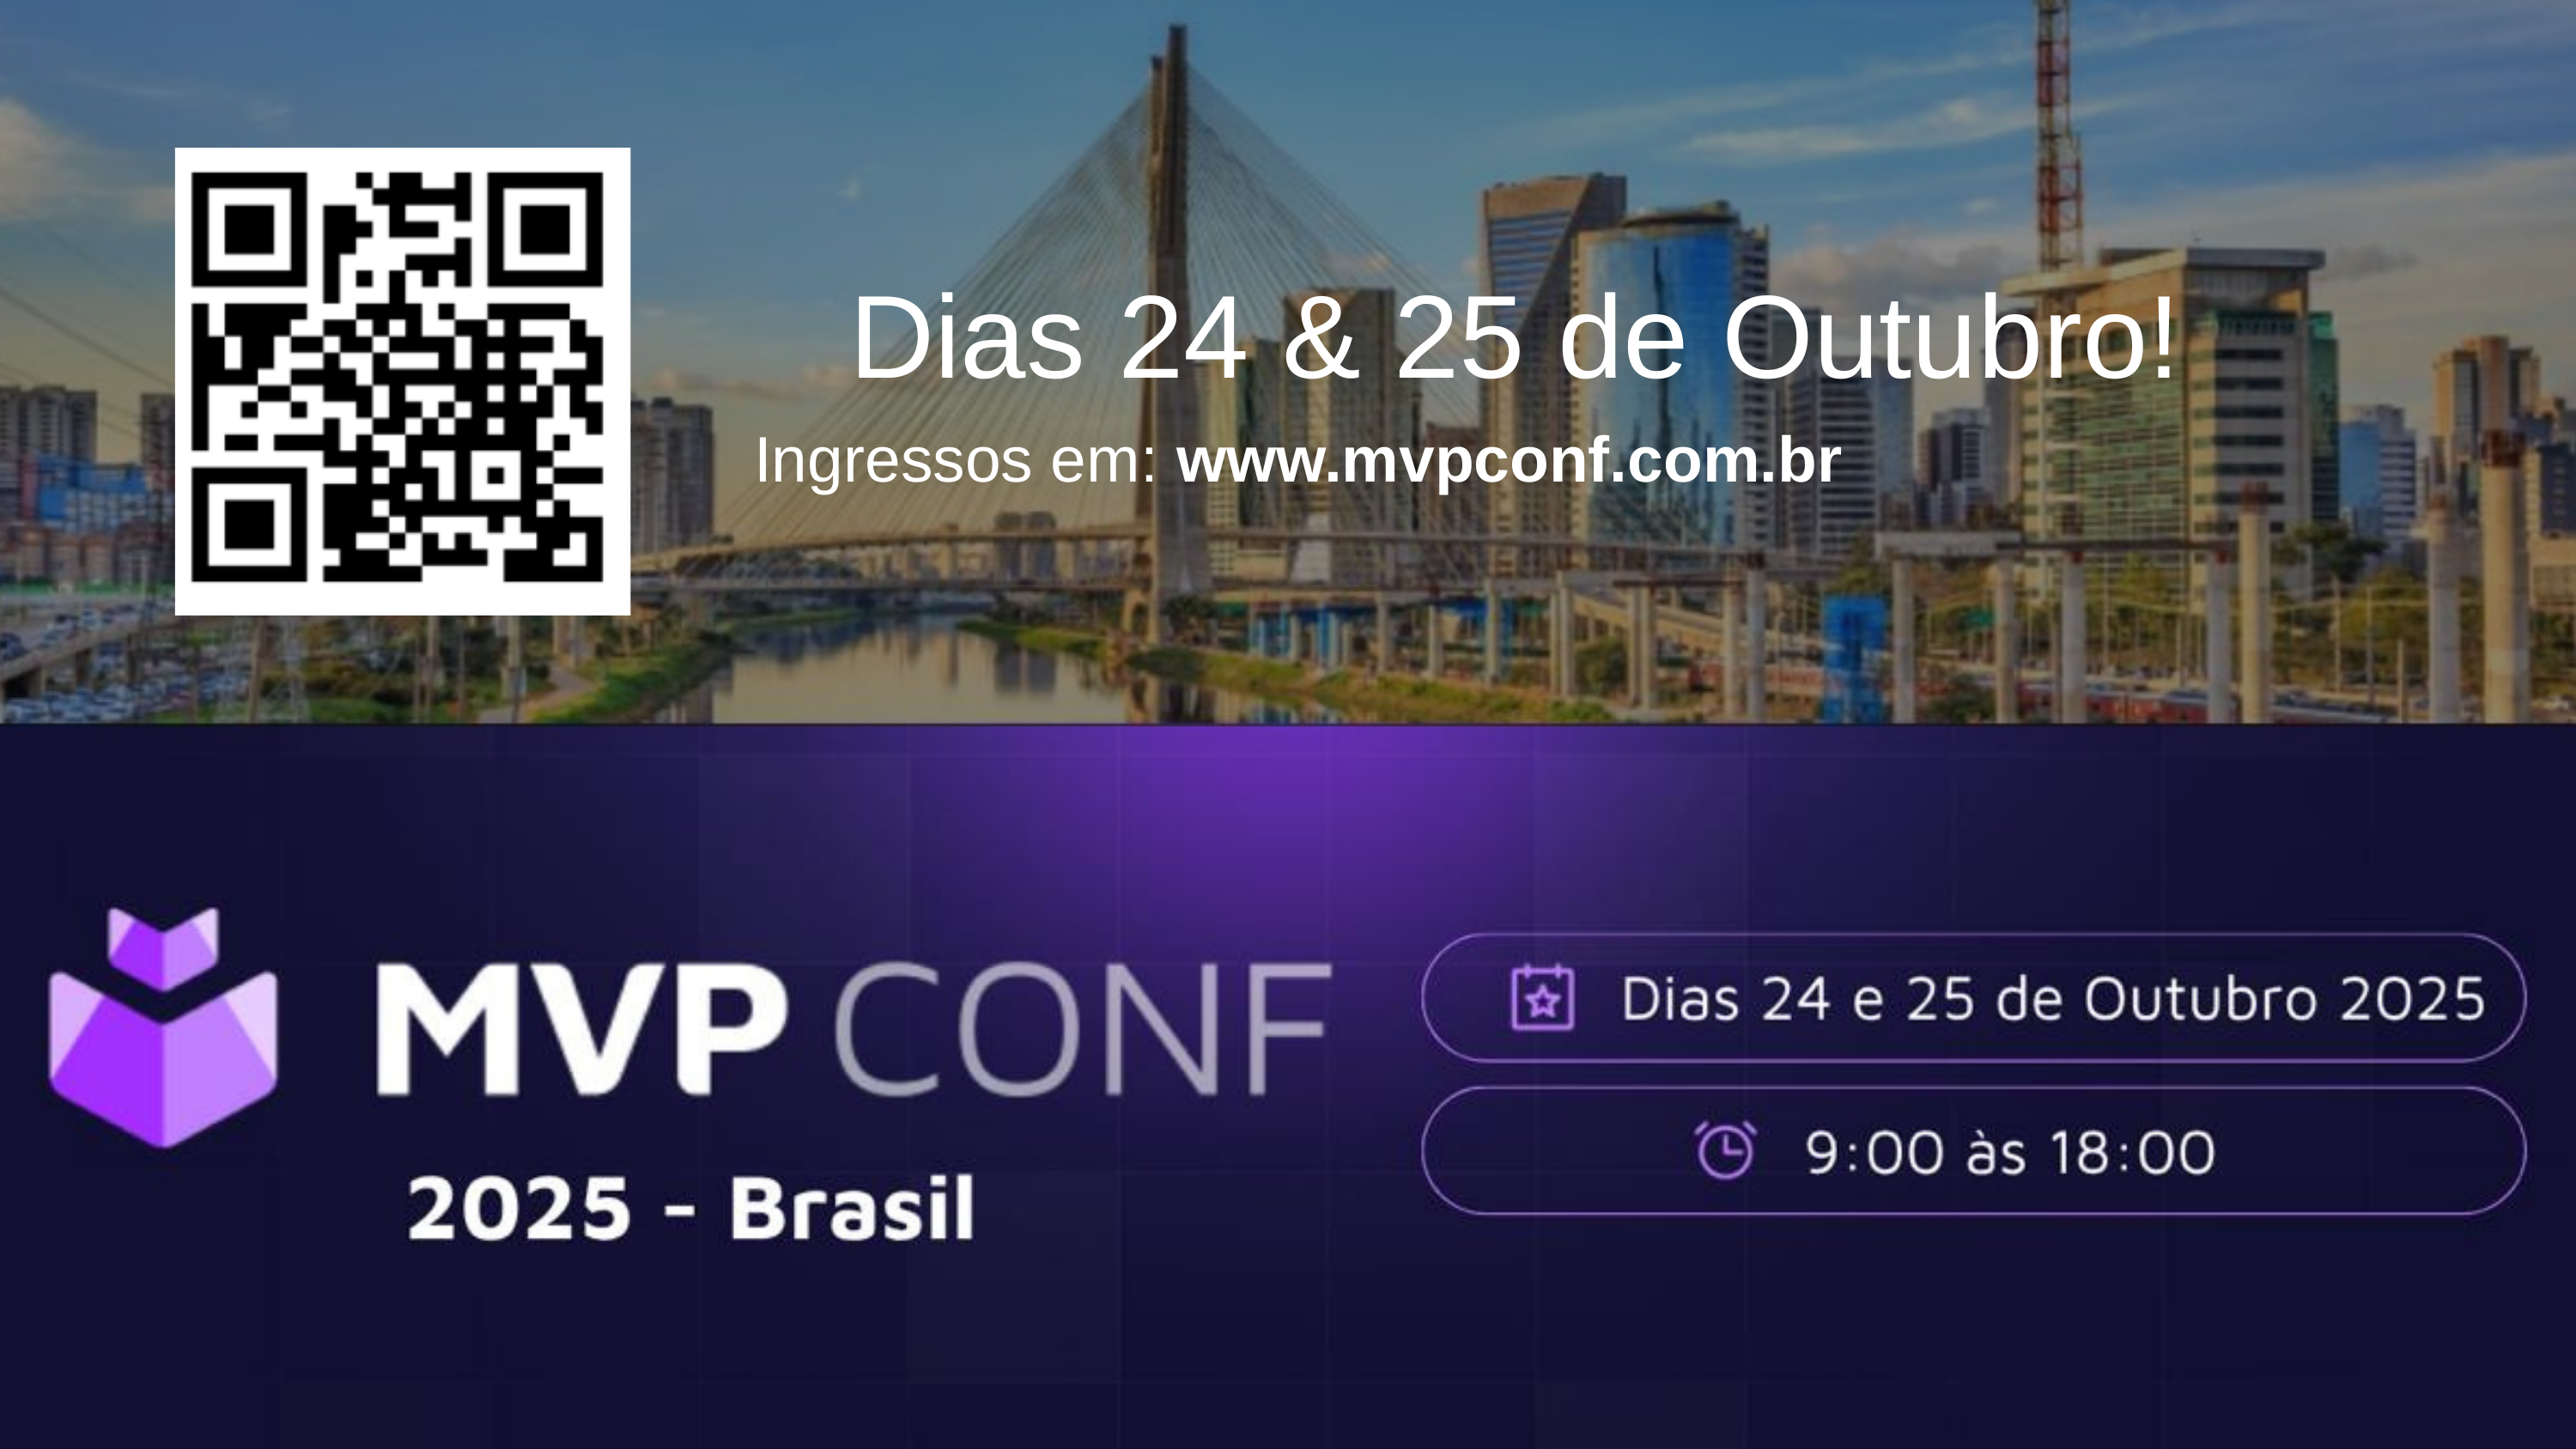

Dias 24 & 25 de Outubro!
Ingressos em: www.mvpconf.com.br